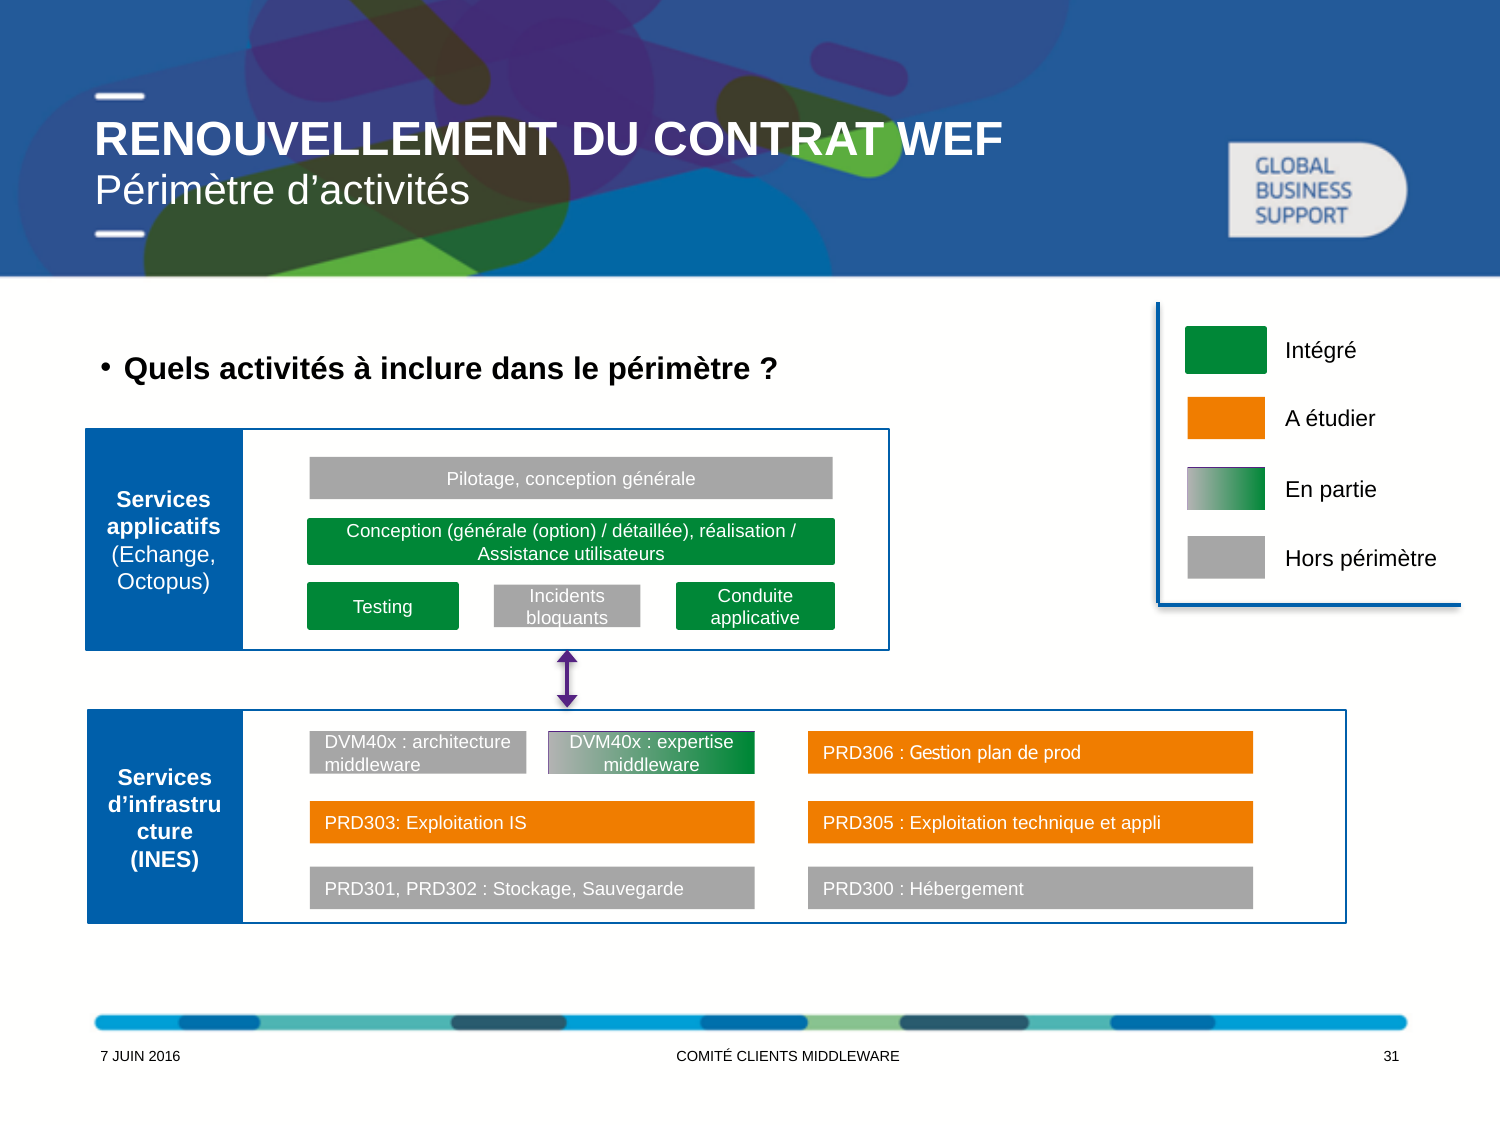

# Renouvellement du contrat WEF
Périmètre d’activités
Intégré

Quels activités à inclure dans le périmètre ?

A étudier

Services applicatifs (Echange, Octopus)
Pilotage, conception générale

En partie
Conception (générale (option) / détaillée), réalisation / Assistance utilisateurs
Hors périmètre

Testing
Incidents bloquants
Conduite applicative
Services d’infrastructure (INES)

DVM40x : architecture middleware
DVM40x : expertise middleware
PRD306 : Gestion plan de prod
PRD303: Exploitation IS
PRD305 : Exploitation technique et appli
PRD301, PRD302 : Stockage, Sauvegarde
PRD300 : Hébergement
7 juin 2016
Comité Clients middleware
31